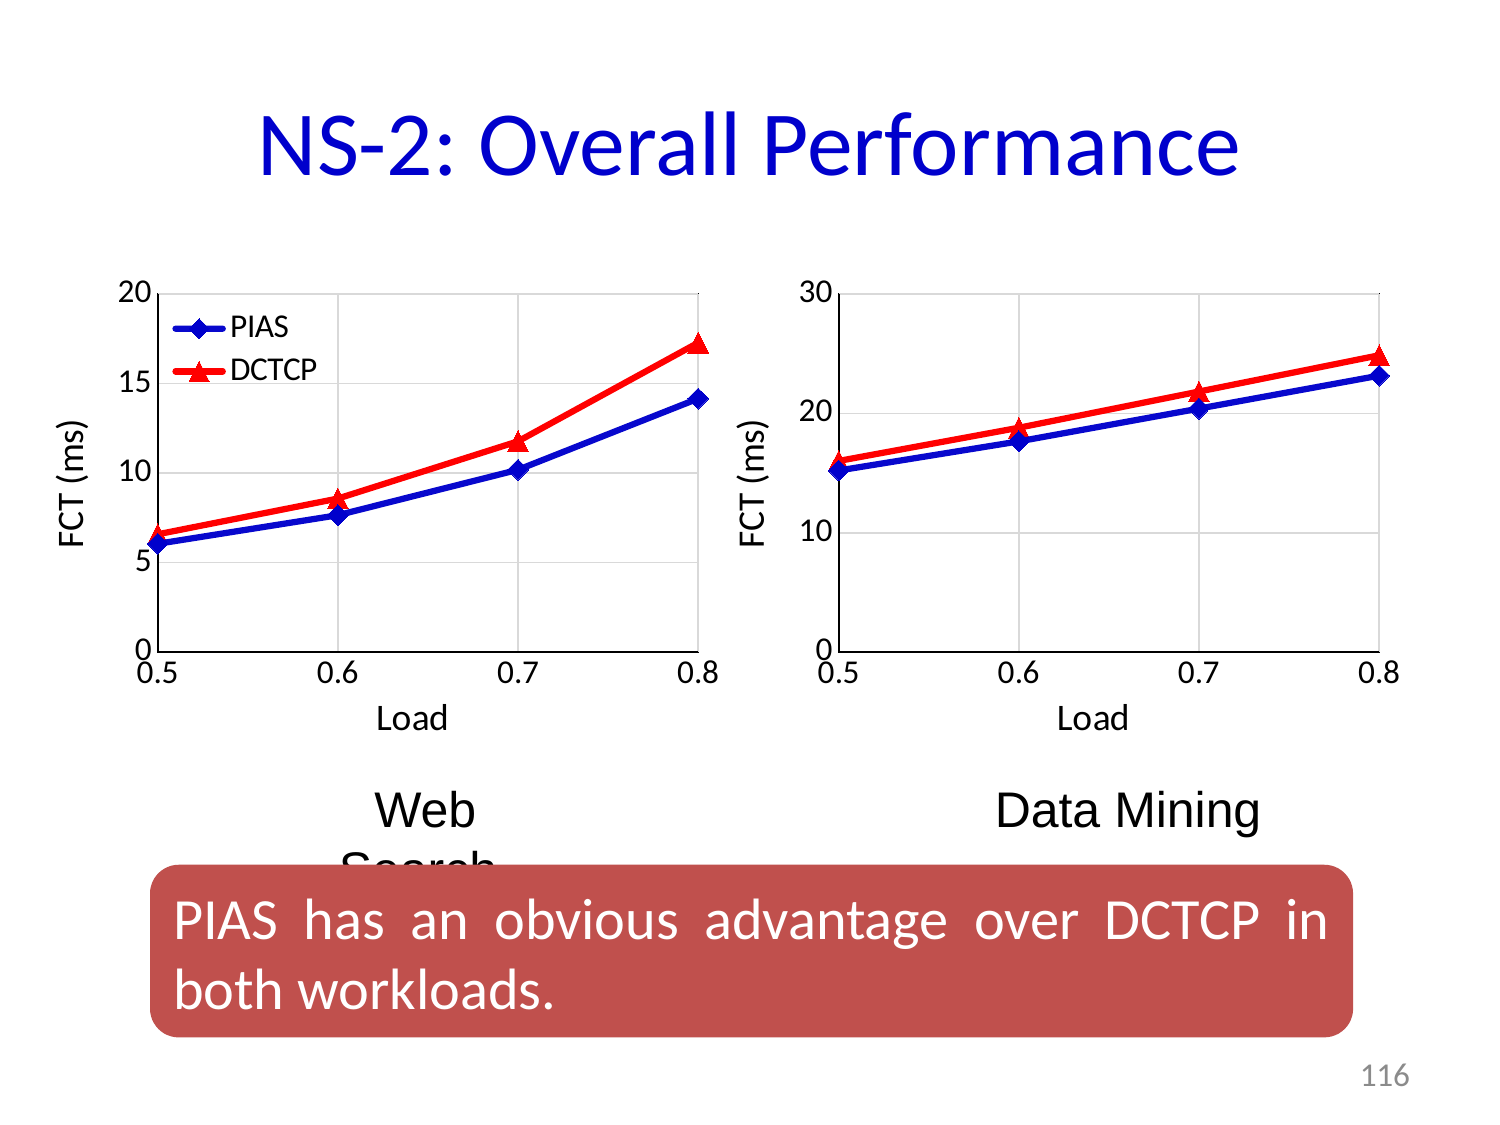

# NS-2: Overall Performance

### Chart

| Category | PIAS | DCTCP |
|---|---|---|

### Chart

| Category | PIAS | DCTCP |
|---|---|---|
Web Search
Data Mining

PIAS has an obvious advantage over DCTCP in both workloads.

116